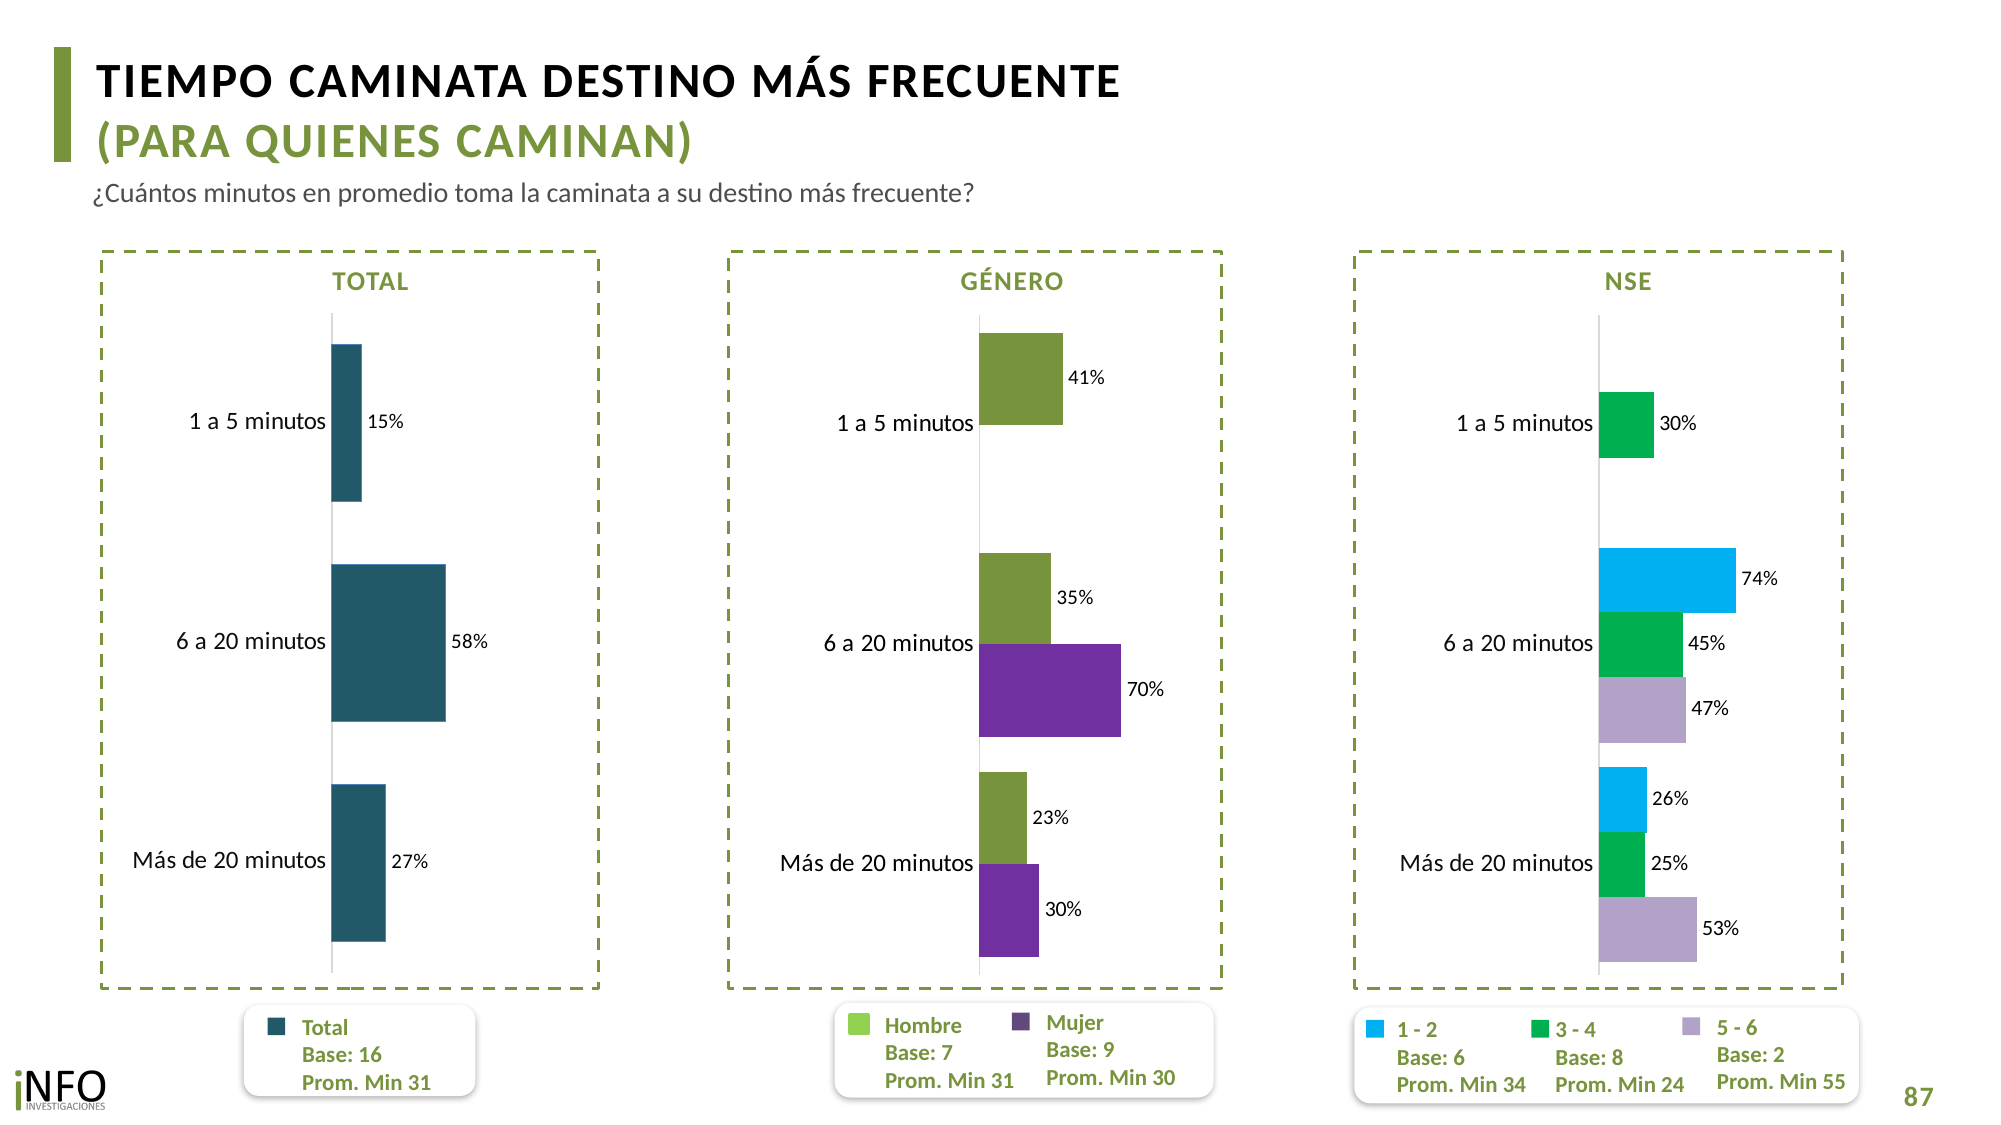

TIEMPO CAMINATA DESTINO MÁS FRECUENTE
(PARA QUIENES CAMINAN)

¿Cuántos minutos en promedio toma la caminata a su destino más frecuente?

TOTAL
GÉNERO
NSE

### Chart

| Category | Total |
|---|---|
| 1 a 5 minutos | 0.14897730009757276 |
| 6 a 20 minutos | 0.5775569711069659 |
| Más de 20 minutos | 0.2734657287954611 |

### Chart

| Category | Hombre | Mujer |
|---|---|---|
| 1 a 5 minutos | 0.41182390326219553 | None |
| 6 a 20 minutos | 0.35461538346889043 | 0.7039167391462176 |
| Más de 20 minutos | 0.23356071326891406 | 0.29608326085378245 |

### Chart

| Category | 1 - 2 | 3 - 4 | 5 - 6 |
|---|---|---|---|
| 1 a 5 minutos | None | 0.2968395195596428 | None |
| 6 a 20 minutos | 0.7433188286846355 | 0.45329022087183973 | 0.4708423325890323 |
| Más de 20 minutos | 0.25668117131536444 | 0.2498702595685174 | 0.5291576674109677 |
Mujer
Base: 9
Prom. Min 30

Hombre
Base: 7
Prom. Min 31

5 - 6
Base: 2
Prom. Min 55

1 - 2
Base: 6
Prom. Min 34
3 - 4
Base: 8
Prom. Min 24

Total
Base: 16
Prom. Min 31

87